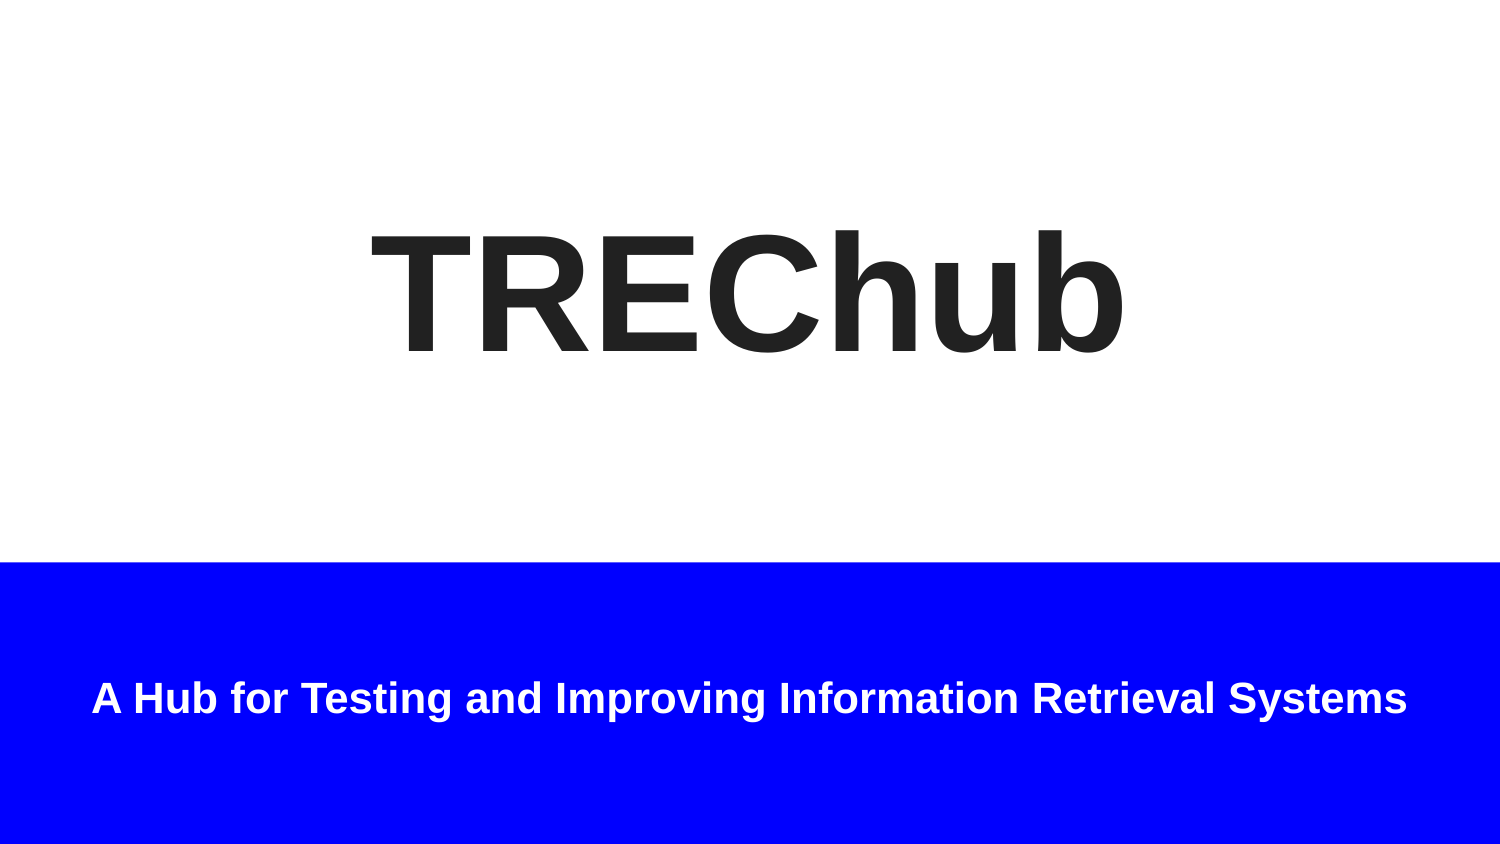

# TREChub
A Hub for Testing and Improving Information Retrieval Systems